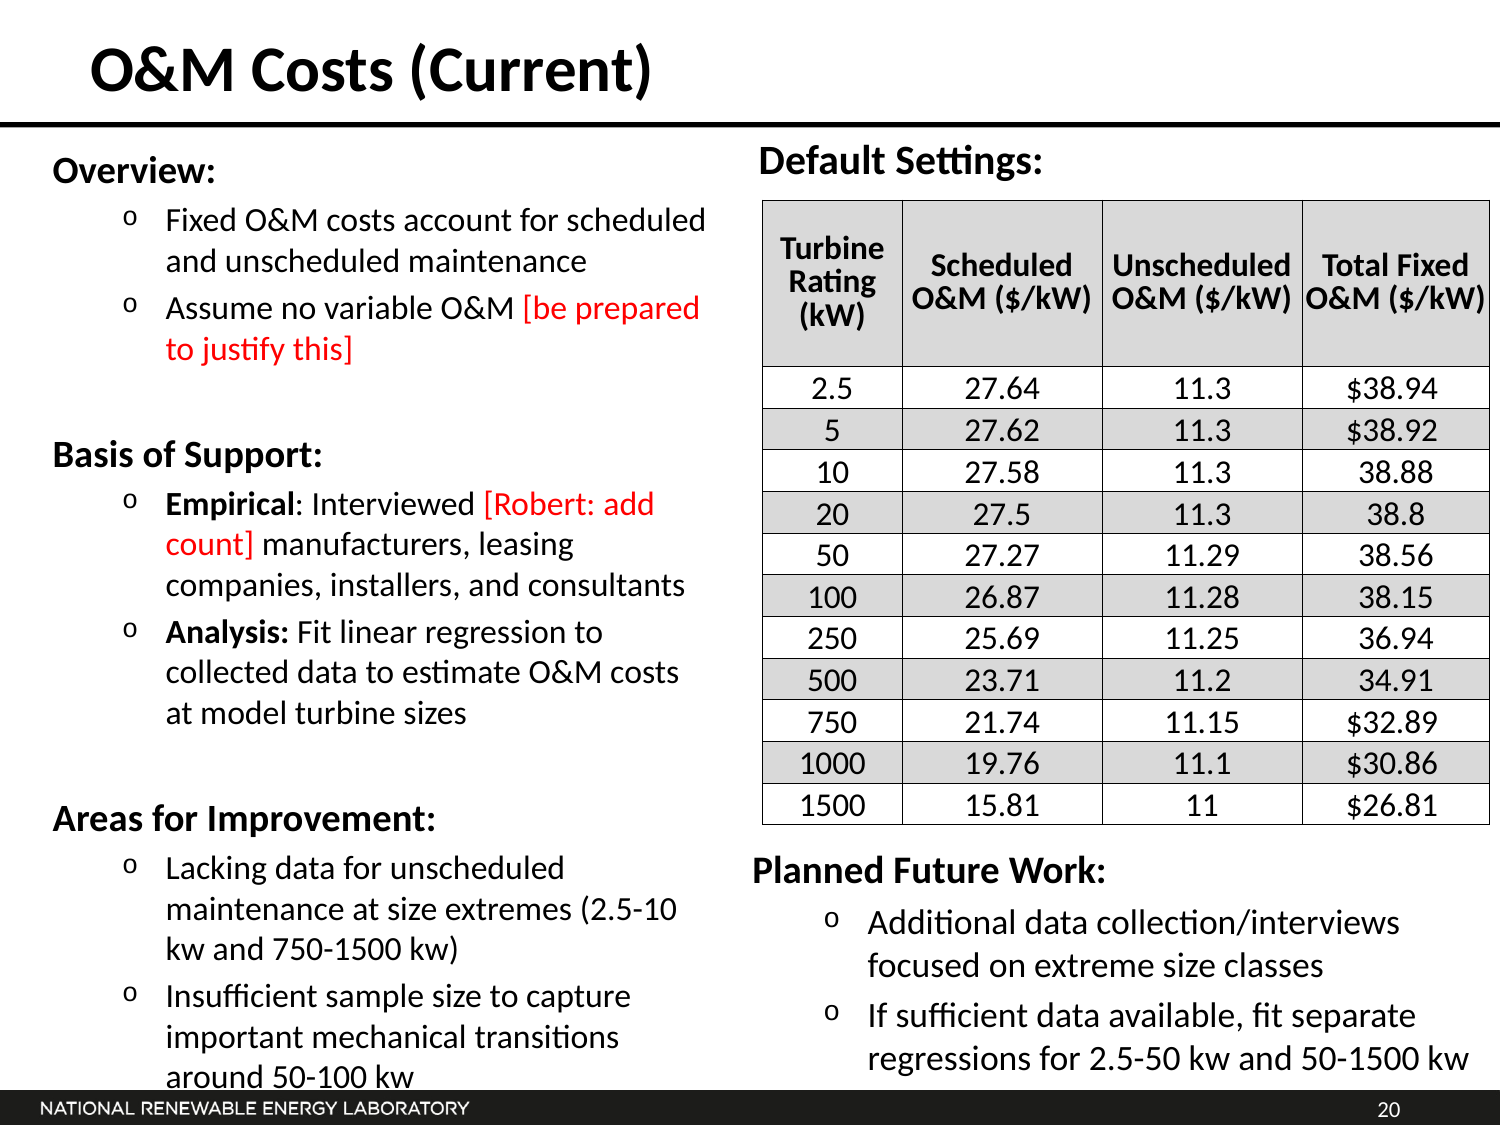

# O&M Costs (Current)
Default Settings:
Overview:
Fixed O&M costs account for scheduled and unscheduled maintenance
Assume no variable O&M [be prepared to justify this]

Basis of Support:
Empirical: Interviewed [Robert: add count] manufacturers, leasing companies, installers, and consultants
Analysis: Fit linear regression to collected data to estimate O&M costs at model turbine sizes

Areas for Improvement:
Lacking data for unscheduled maintenance at size extremes (2.5-10 kw and 750-1500 kw)
Insufficient sample size to capture important mechanical transitions around 50-100 kw
| Turbine Rating (kW) | Scheduled O&M ($/kW) | Unscheduled O&M ($/kW) | Total Fixed O&M ($/kW) |
| --- | --- | --- | --- |
| 2.5 | 27.64 | 11.3 | $38.94 |
| 5 | 27.62 | 11.3 | $38.92 |
| 10 | 27.58 | 11.3 | 38.88 |
| 20 | 27.5 | 11.3 | 38.8 |
| 50 | 27.27 | 11.29 | 38.56 |
| 100 | 26.87 | 11.28 | 38.15 |
| 250 | 25.69 | 11.25 | 36.94 |
| 500 | 23.71 | 11.2 | 34.91 |
| 750 | 21.74 | 11.15 | $32.89 |
| 1000 | 19.76 | 11.1 | $30.86 |
| 1500 | 15.81 | 11 | $26.81 |
Planned Future Work:
Additional data collection/interviews focused on extreme size classes
If sufficient data available, fit separate regressions for 2.5-50 kw and 50-1500 kw